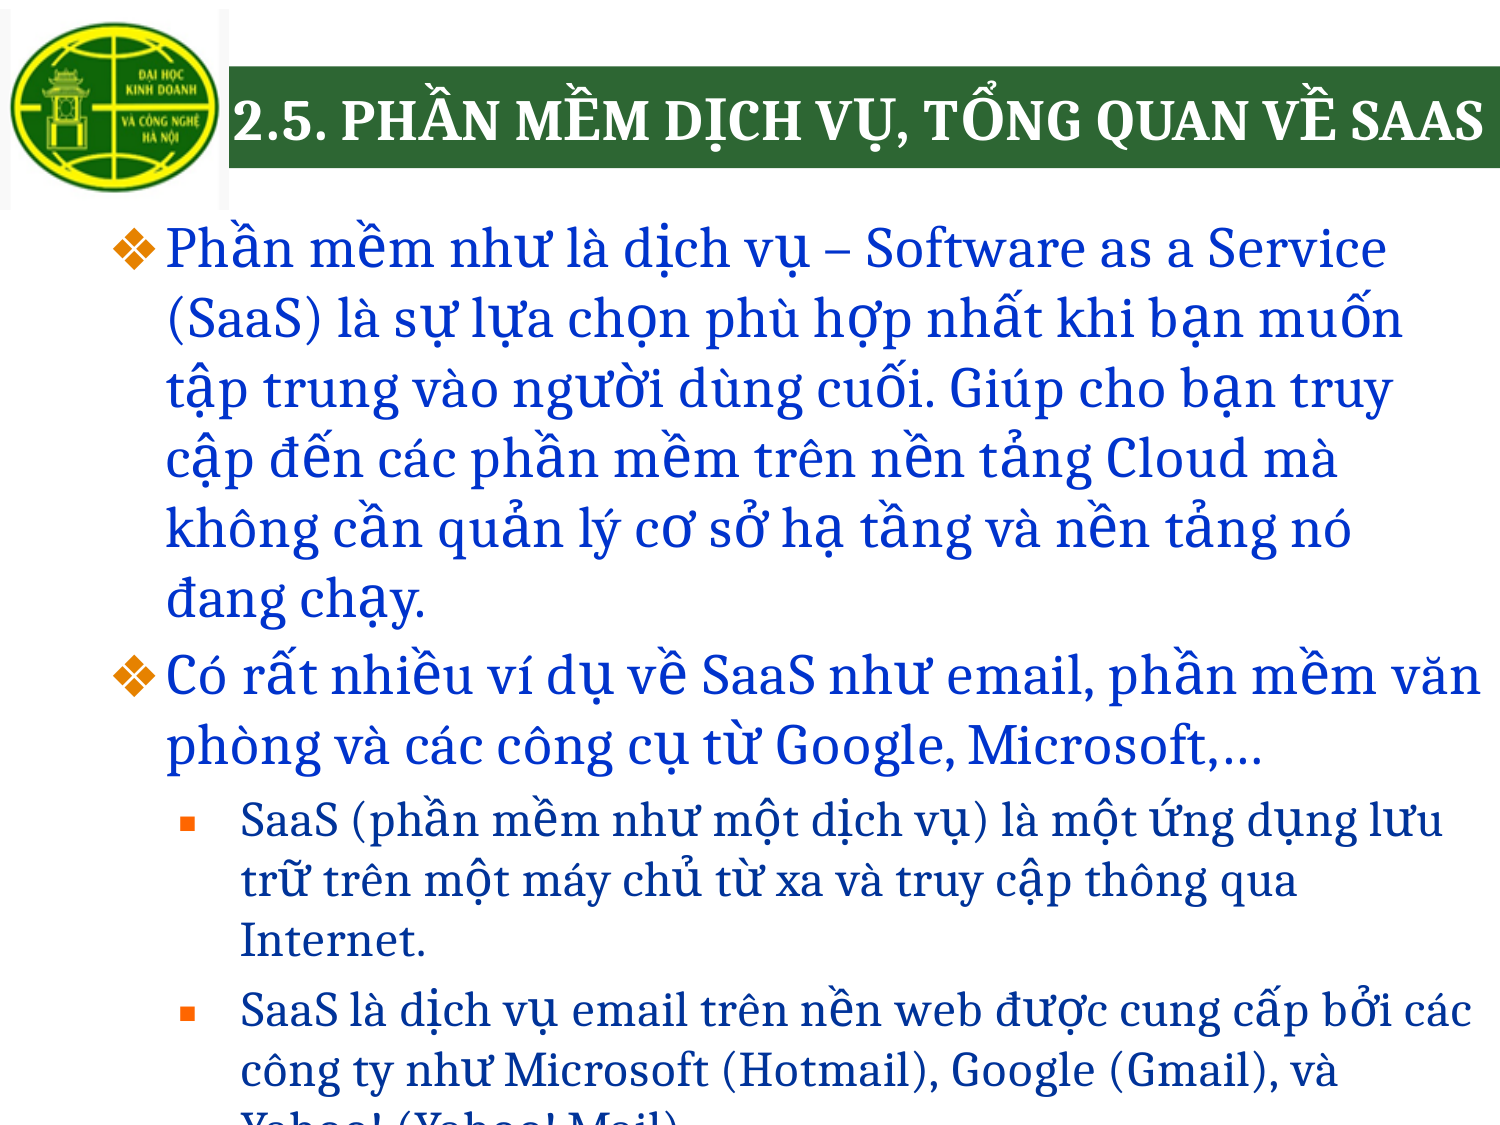

# 2.5. PHẦN MỀM DỊCH VỤ, TỔNG QUAN VỀ SAAS
Phần mềm như là dịch vụ – Software as a Service (SaaS) là sự lựa chọn phù hợp nhất khi bạn muốn tập trung vào người dùng cuối. Giúp cho bạn truy cập đến các phần mềm trên nền tảng Cloud mà không cần quản lý cơ sở hạ tầng và nền tảng nó đang chạy.
Có rất nhiều ví dụ về SaaS như email, phần mềm văn phòng và các công cụ từ Google, Microsoft,…
SaaS (phần mềm như một dịch vụ) là một ứng dụng lưu trữ trên một máy chủ từ xa và truy cập thông qua Internet.
SaaS là dịch vụ email trên nền web được cung cấp bởi các công ty như Microsoft (Hotmail), Google (Gmail), và Yahoo! (Yahoo! Mail).